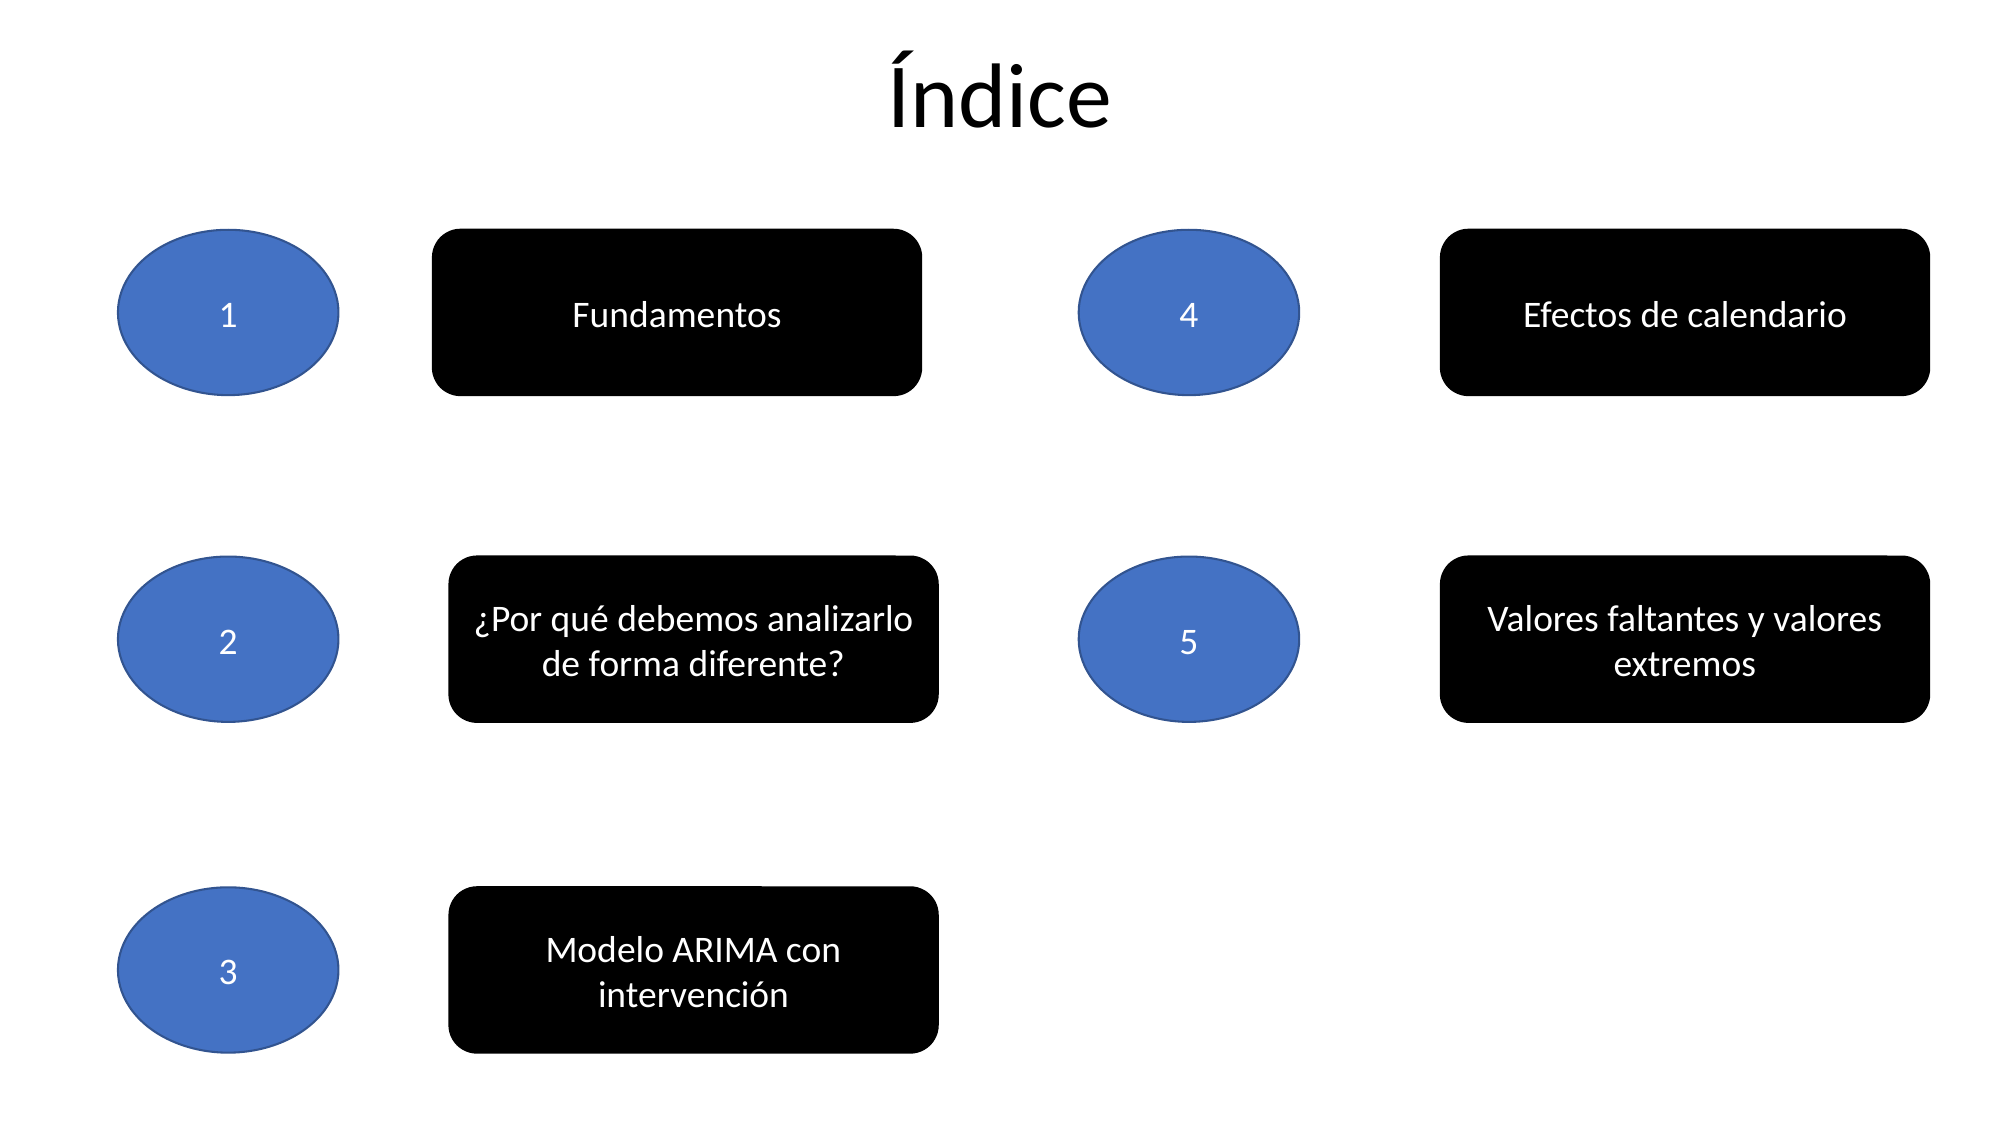

Índice
1
Fundamentos
4
Efectos de calendario
2
¿Por qué debemos analizarlo de forma diferente?
5
Valores faltantes y valores extremos
3
Modelo ARIMA con intervención